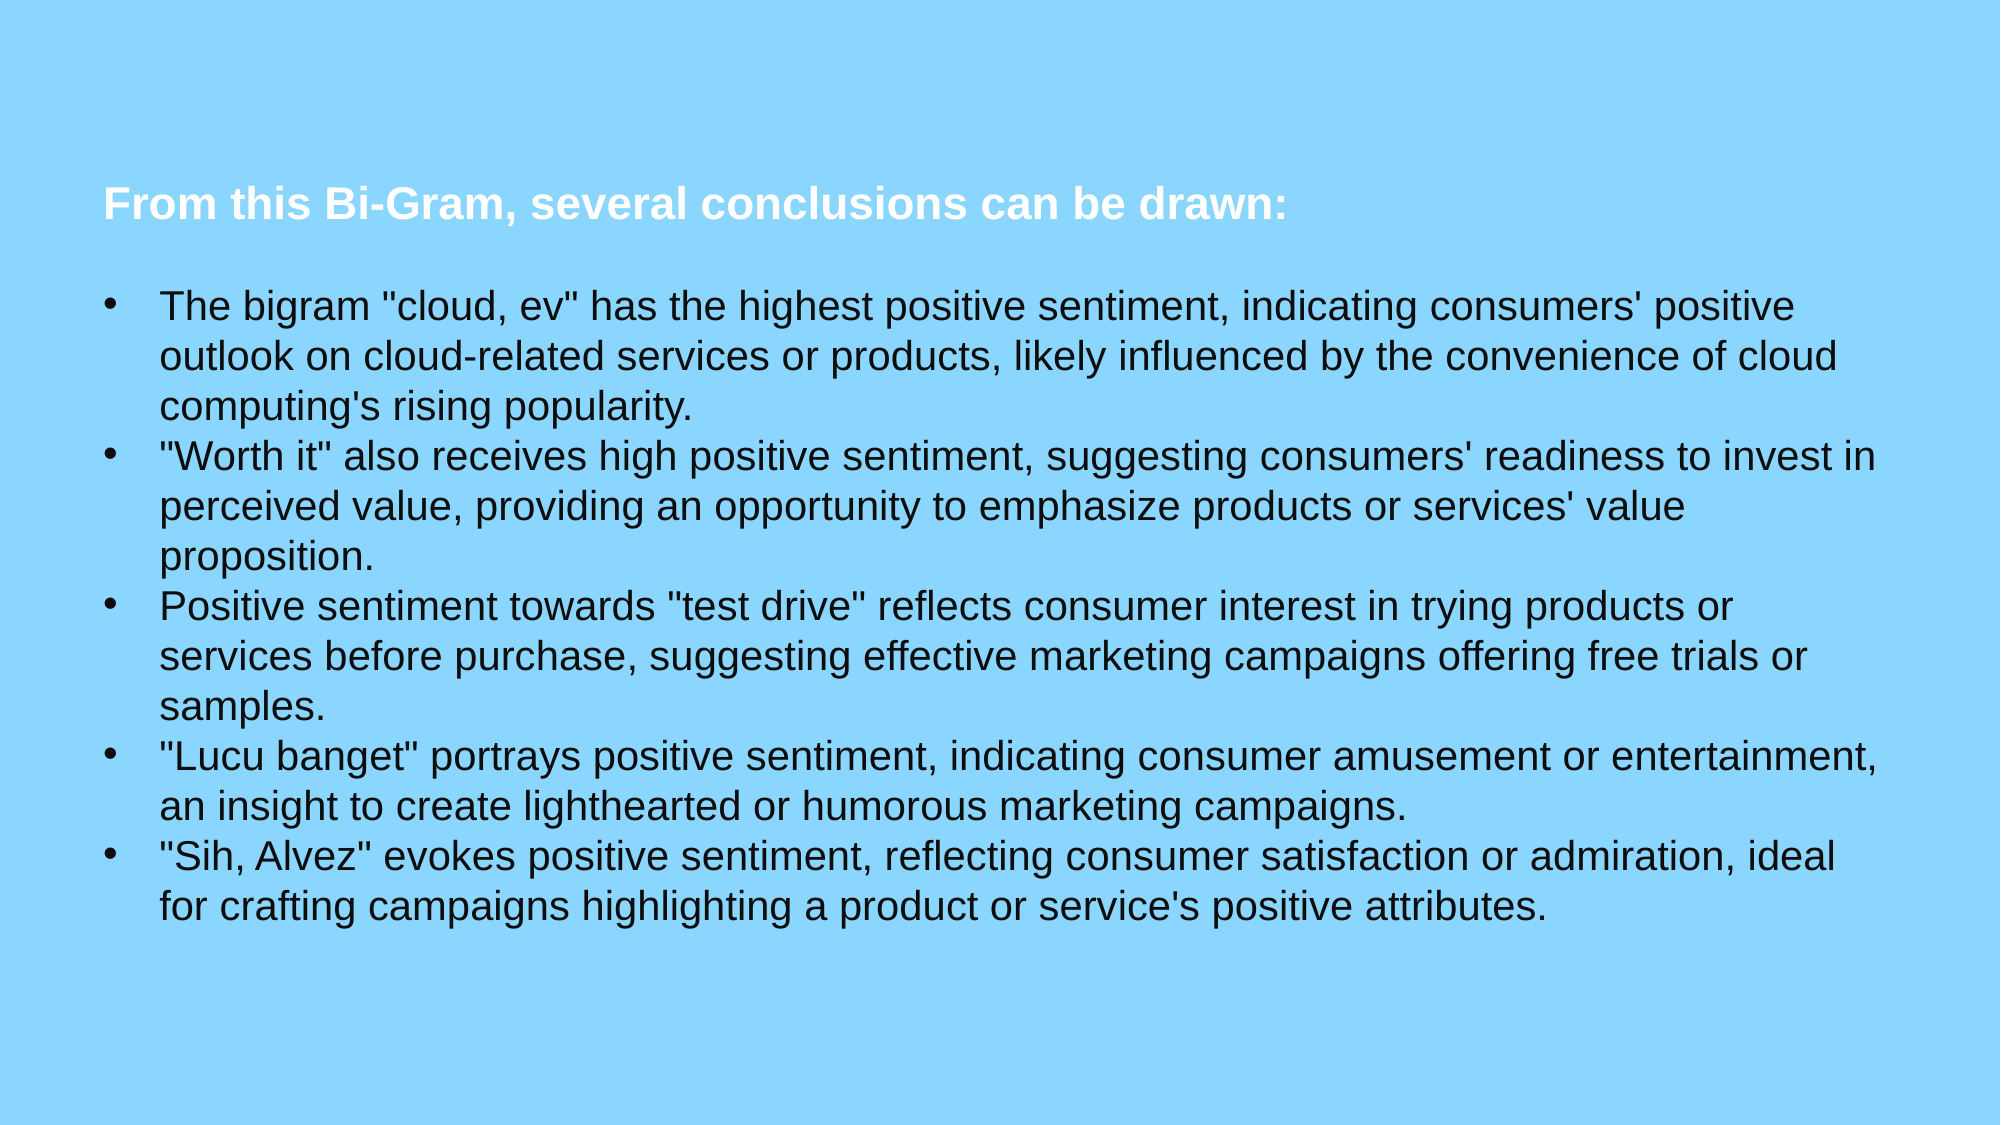

From this Bi-Gram, several conclusions can be drawn:

The bigram "cloud, ev" has the highest positive sentiment, indicating consumers' positive outlook on cloud-related services or products, likely influenced by the convenience of cloud computing's rising popularity.
"Worth it" also receives high positive sentiment, suggesting consumers' readiness to invest in perceived value, providing an opportunity to emphasize products or services' value proposition.
Positive sentiment towards "test drive" reflects consumer interest in trying products or services before purchase, suggesting effective marketing campaigns offering free trials or samples.
"Lucu banget" portrays positive sentiment, indicating consumer amusement or entertainment, an insight to create lighthearted or humorous marketing campaigns.
"Sih, Alvez" evokes positive sentiment, reflecting consumer satisfaction or admiration, ideal for crafting campaigns highlighting a product or service's positive attributes.